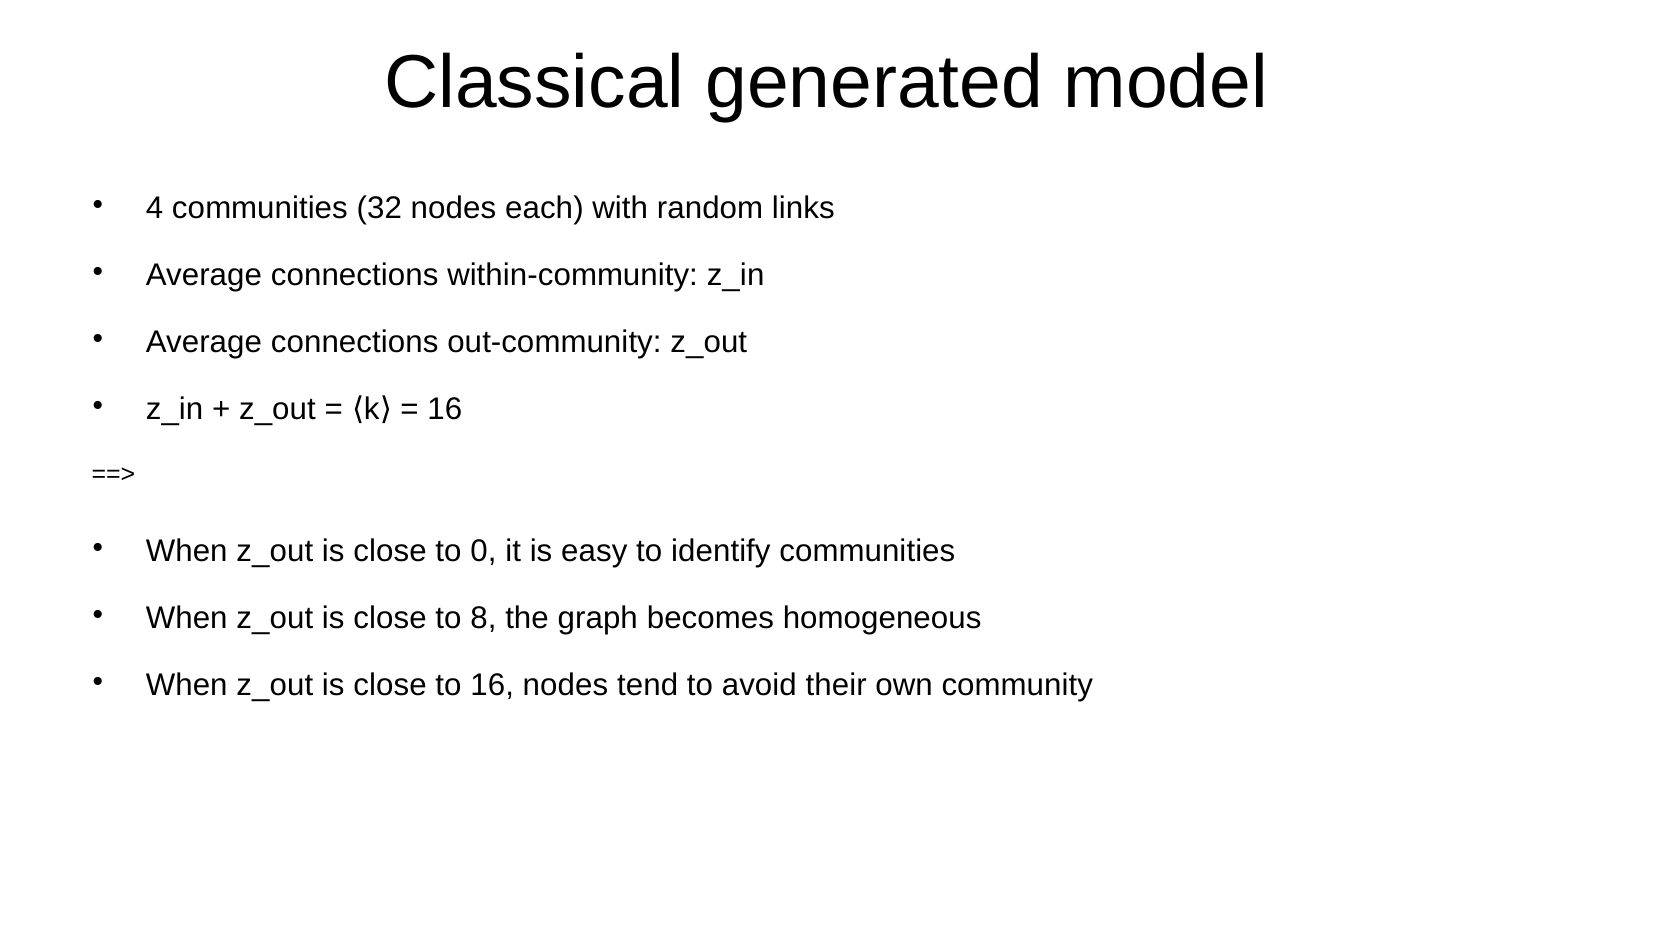

# Classical generated model
4 communities (32 nodes each) with random links
Average connections within-community: z_in
Average connections out-community: z_out
z_in + z_out = ⟨k⟩ = 16
==>
When z_out is close to 0, it is easy to identify communities
When z_out is close to 8, the graph becomes homogeneous
When z_out is close to 16, nodes tend to avoid their own community